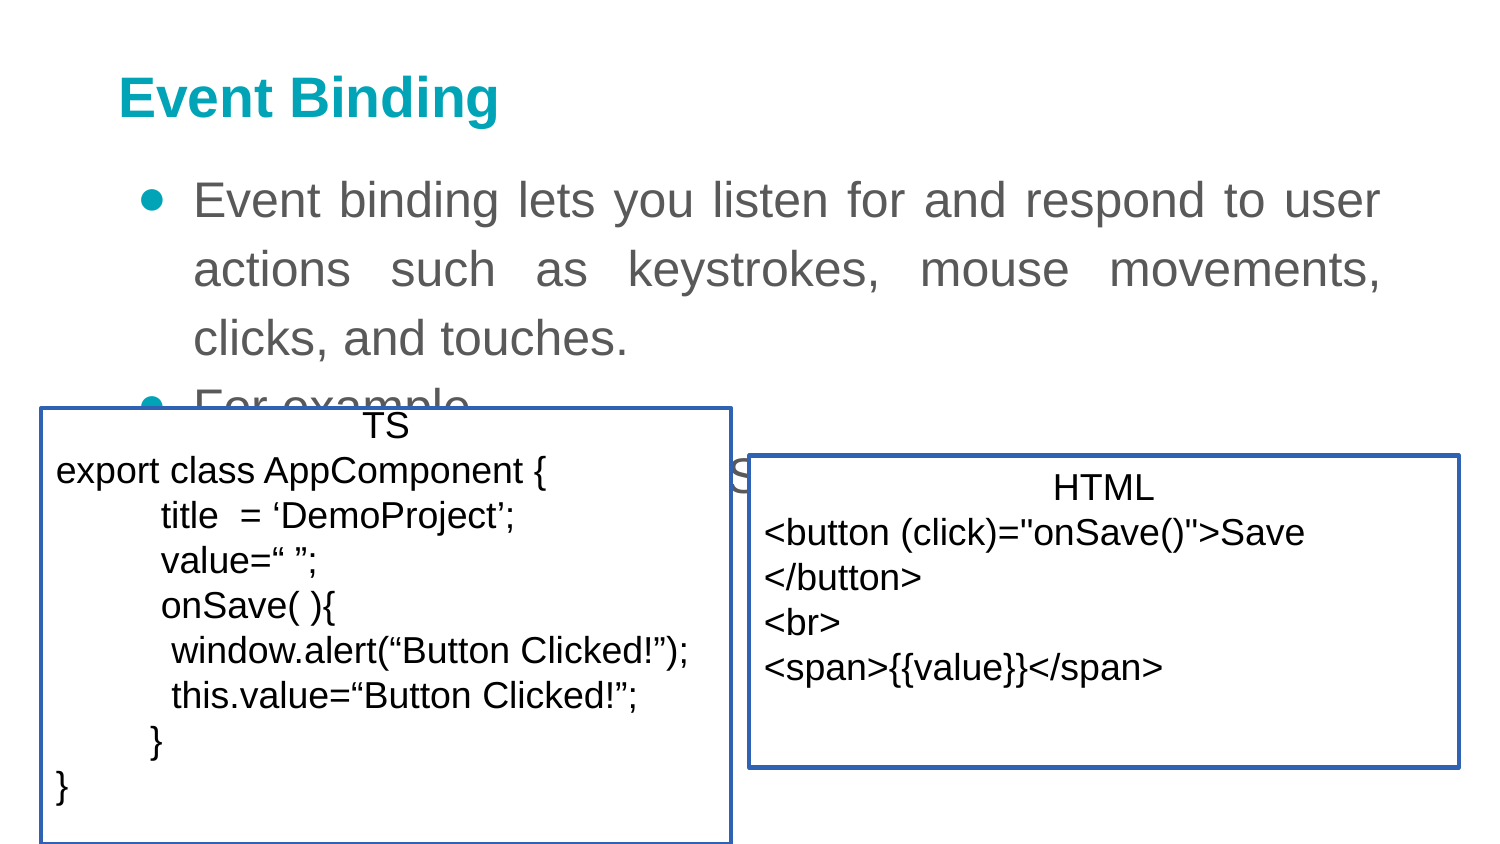

# Event Binding
Event binding lets you listen for and respond to user actions such as keystrokes, mouse movements, clicks, and touches.
For example,
<button (click)="onSave()">Save</button>
TS
export class AppComponent {
          title  = ‘DemoProject’;
          value=“ ”;
          onSave( ){
           window.alert(“Button Clicked!”);
           this.value=“Button Clicked!”;
         }
}

HTML
<button (click)="onSave()">Save </button>
<br>
<span>{{value}}</span>